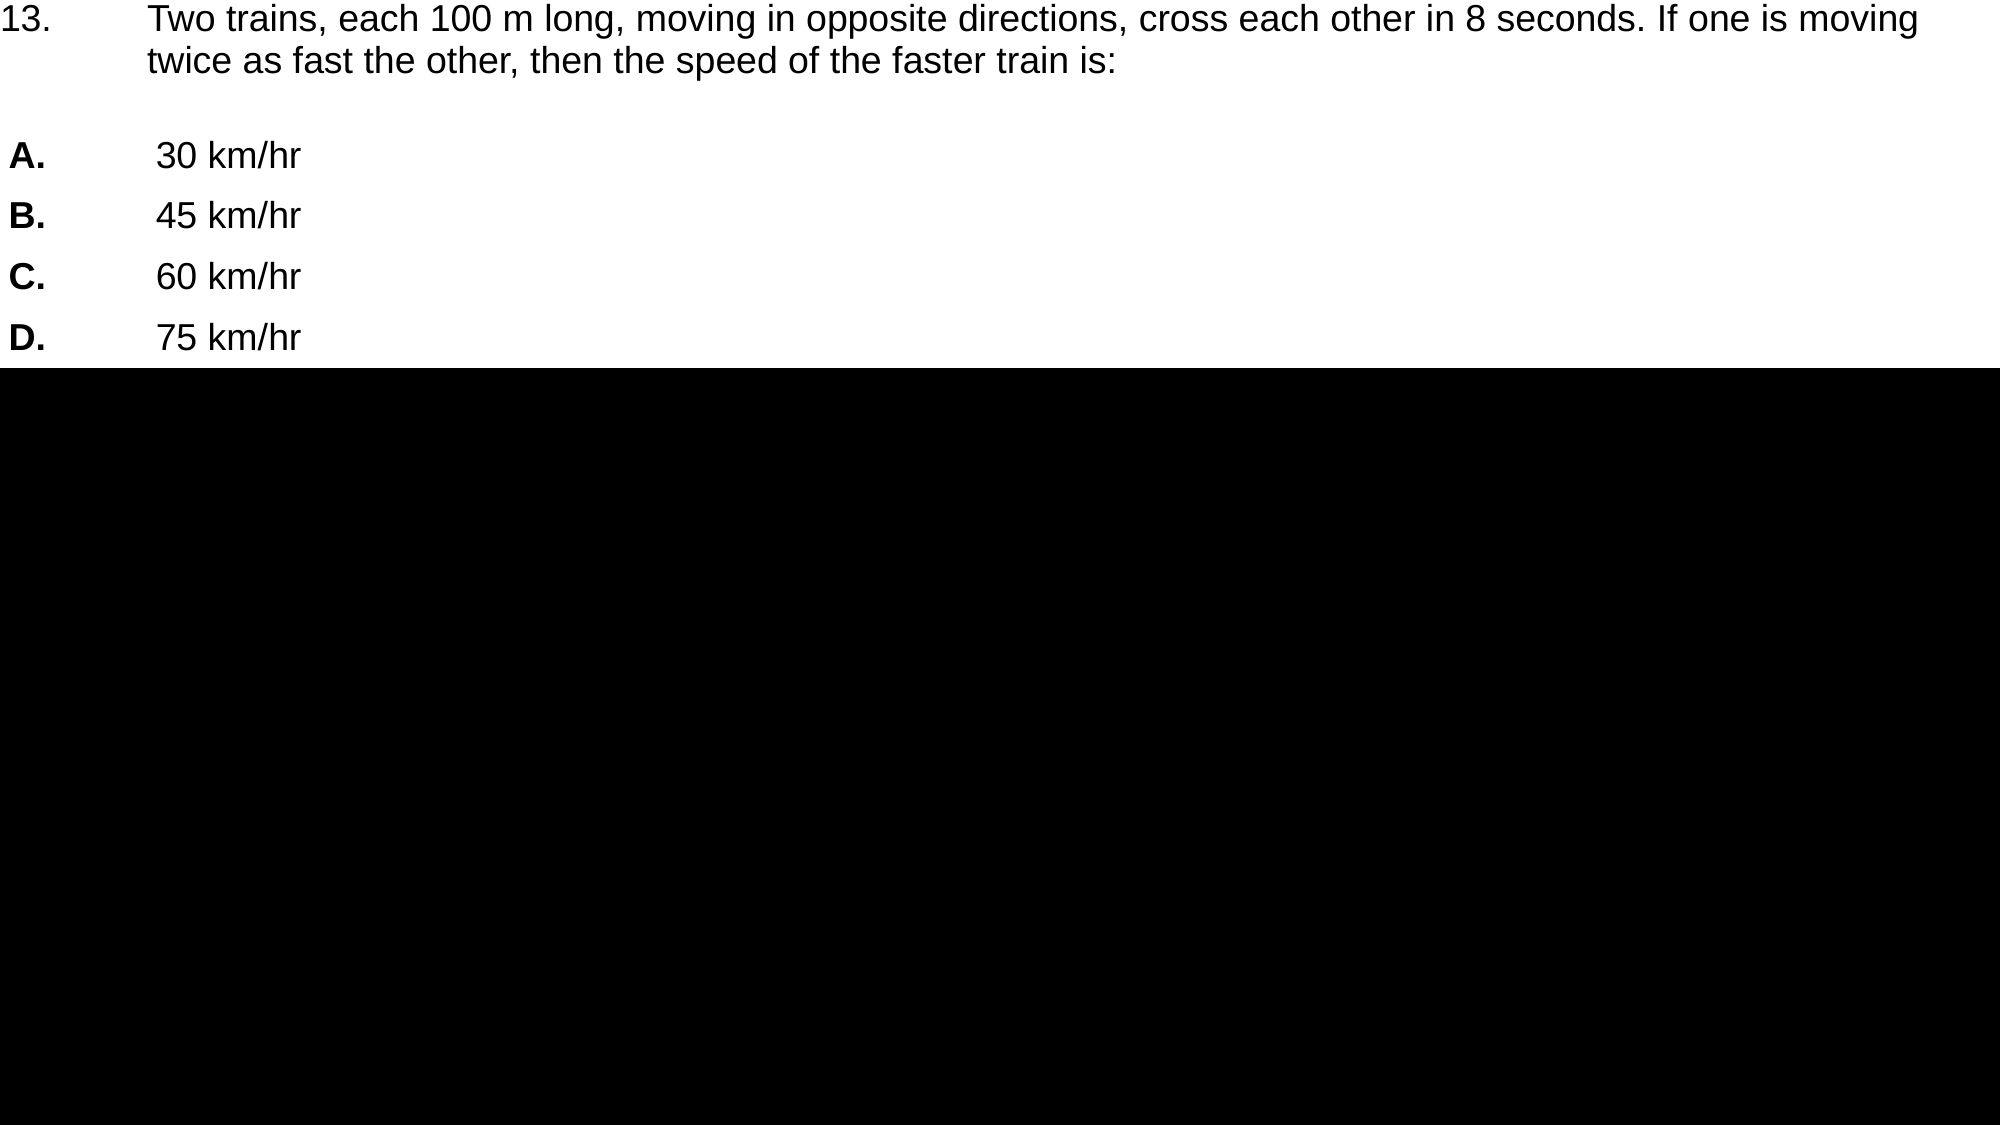

| 13. | Two trains, each 100 m long, moving in opposite directions, cross each other in 8 seconds. If one is moving twice as fast the other, then the speed of the faster train is: |
| --- | --- |
|  |  |
| A. | 30 km/hr |
| B. | 45 km/hr |
| C. | 60 km/hr |
| D. | 75 km/hr |
#